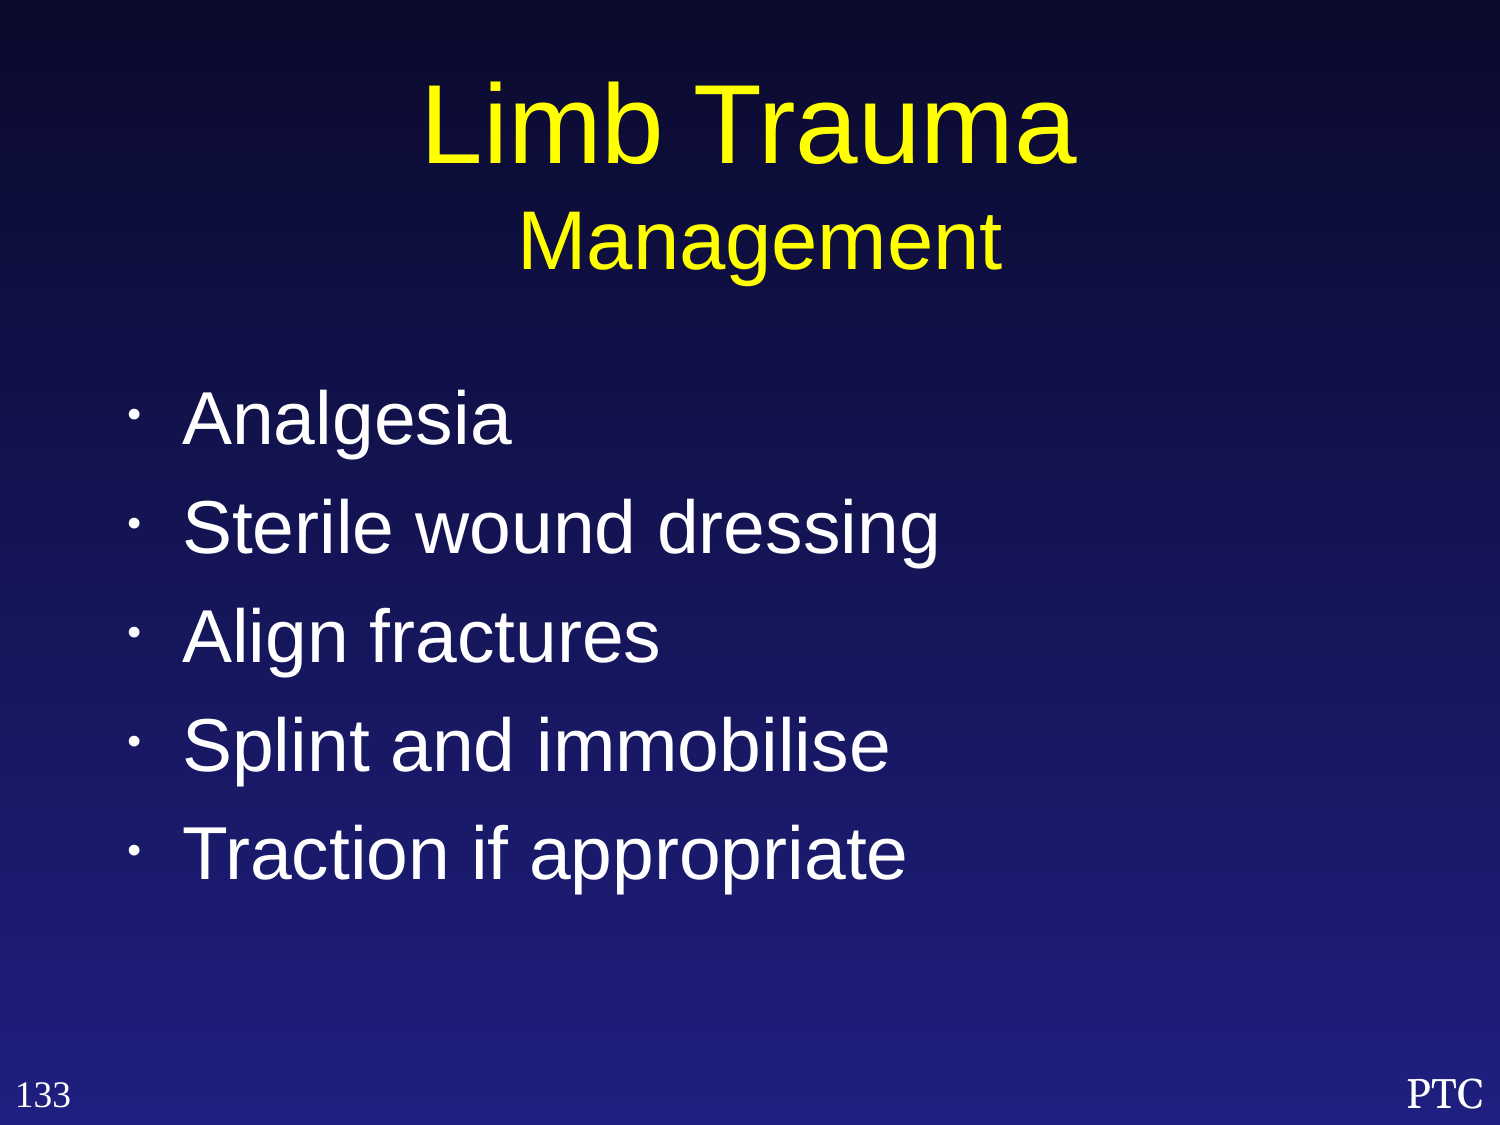

Limb Trauma
 Management
Analgesia
Sterile wound dressing
Align fractures
Splint and immobilise
Traction if appropriate

133